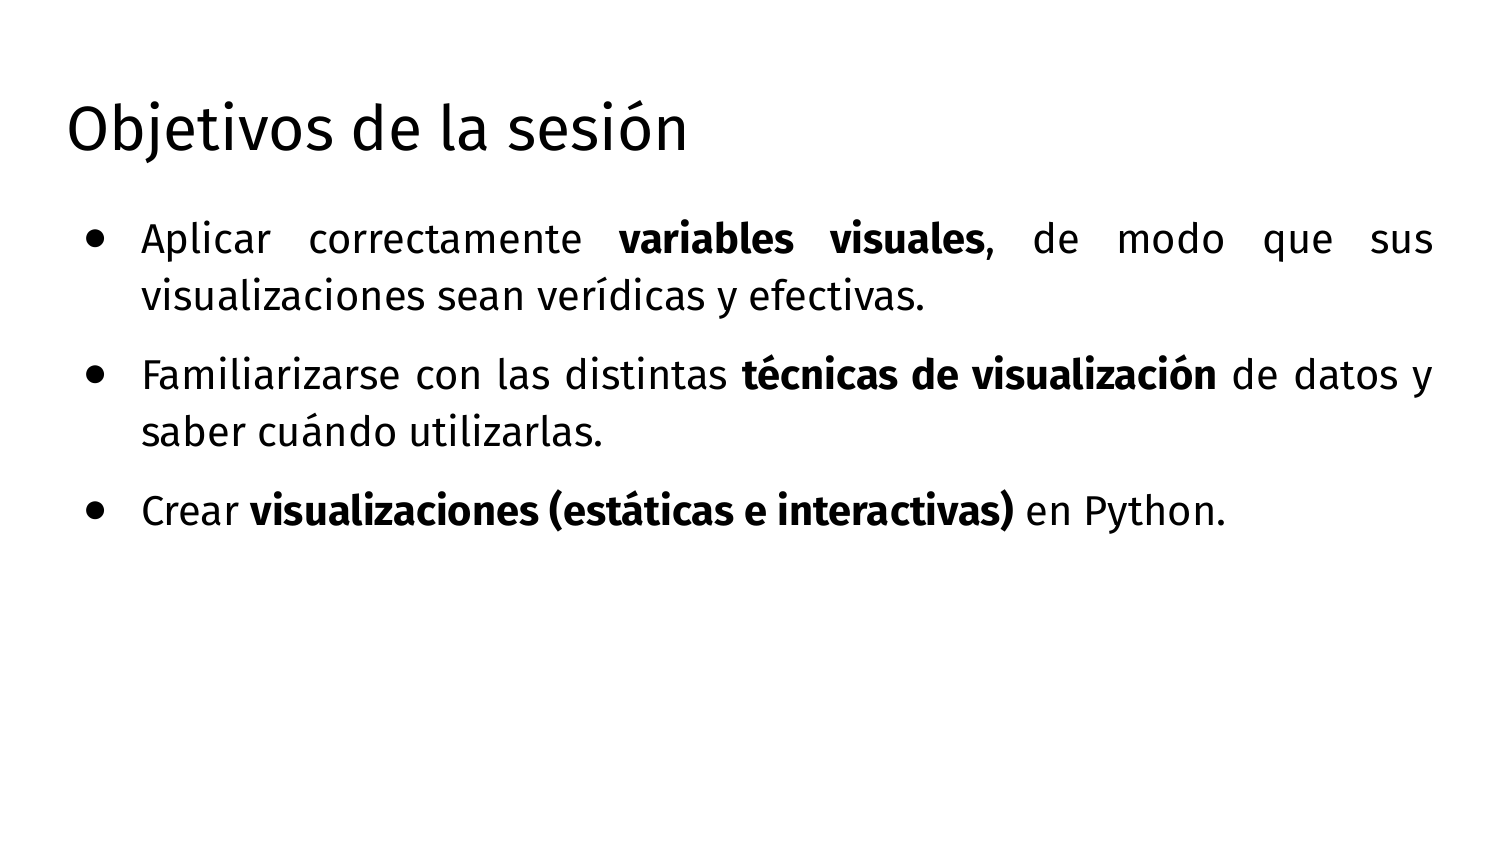

# Objetivos de la sesión
Aplicar correctamente variables visuales, de modo que sus visualizaciones sean verídicas y efectivas.
Familiarizarse con las distintas técnicas de visualización de datos y saber cuándo utilizarlas.
Crear visualizaciones (estáticas e interactivas) en Python.